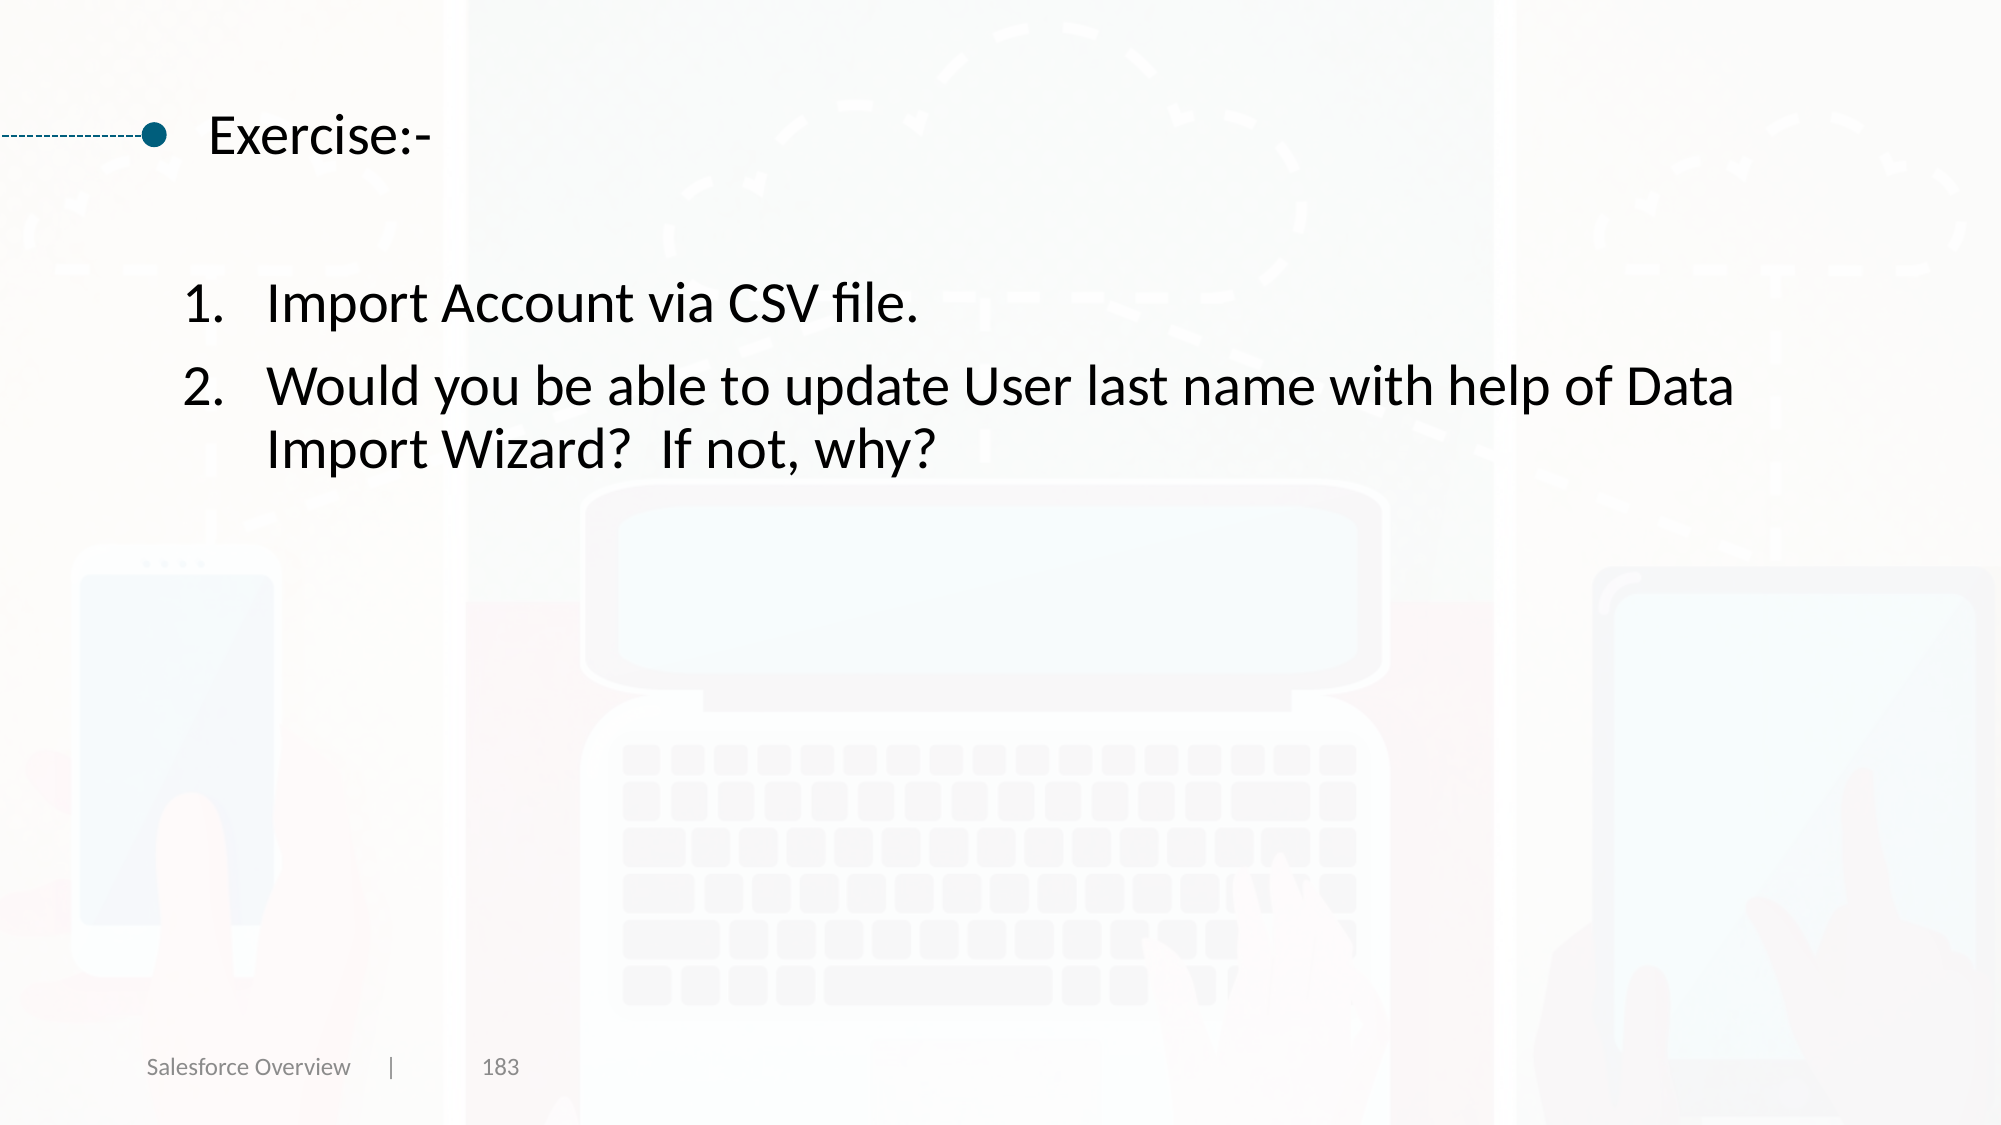

Exercise:-

Import Account via CSV file.
Would you be able to update User last name with help of Data Import Wizard?  If not, why?
Salesforce Overview      |
183